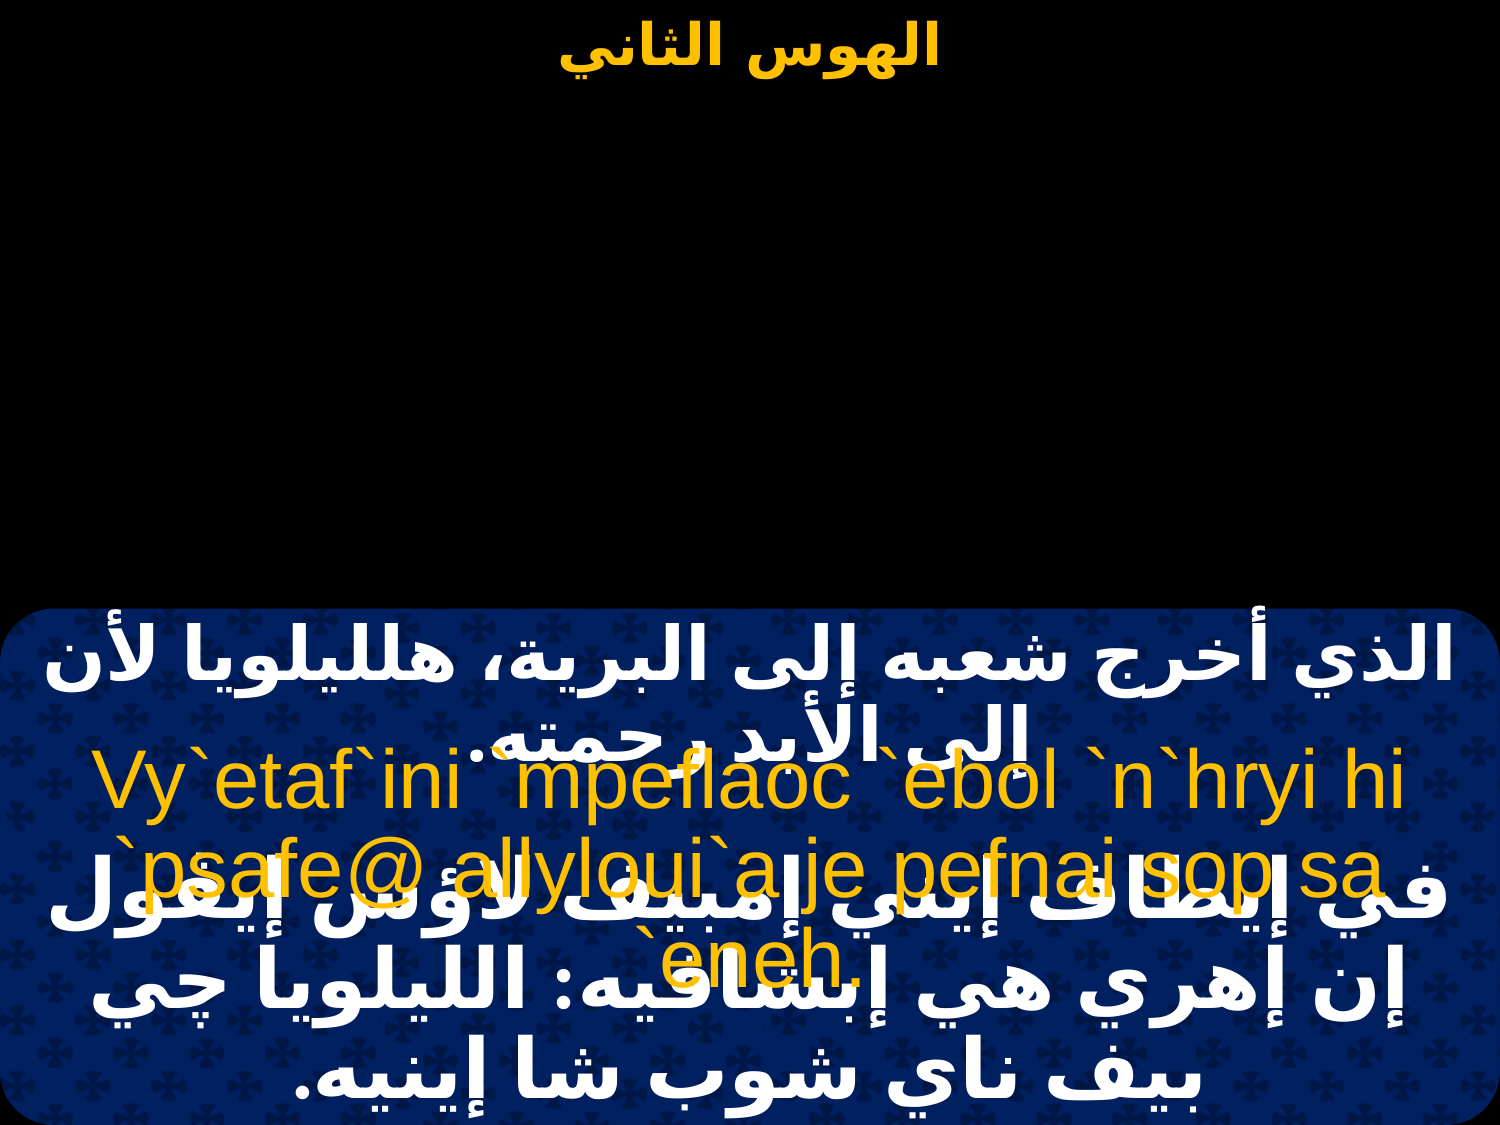

#
الذي أخرج شعبه إلى البرية، هلليلويا لأن إلى الأبد رحمته.
Vy`etaf`ini `mpeflaoc `ebol `n`hryi hi `psafe@ allyloui`a je pefnai sop sa `eneh.
في إيطاف إيني إمبيف لاؤس إيڤول إن إهري هي إبشافيه: الليلويا چي بيف ناي شوب شا إينيه.